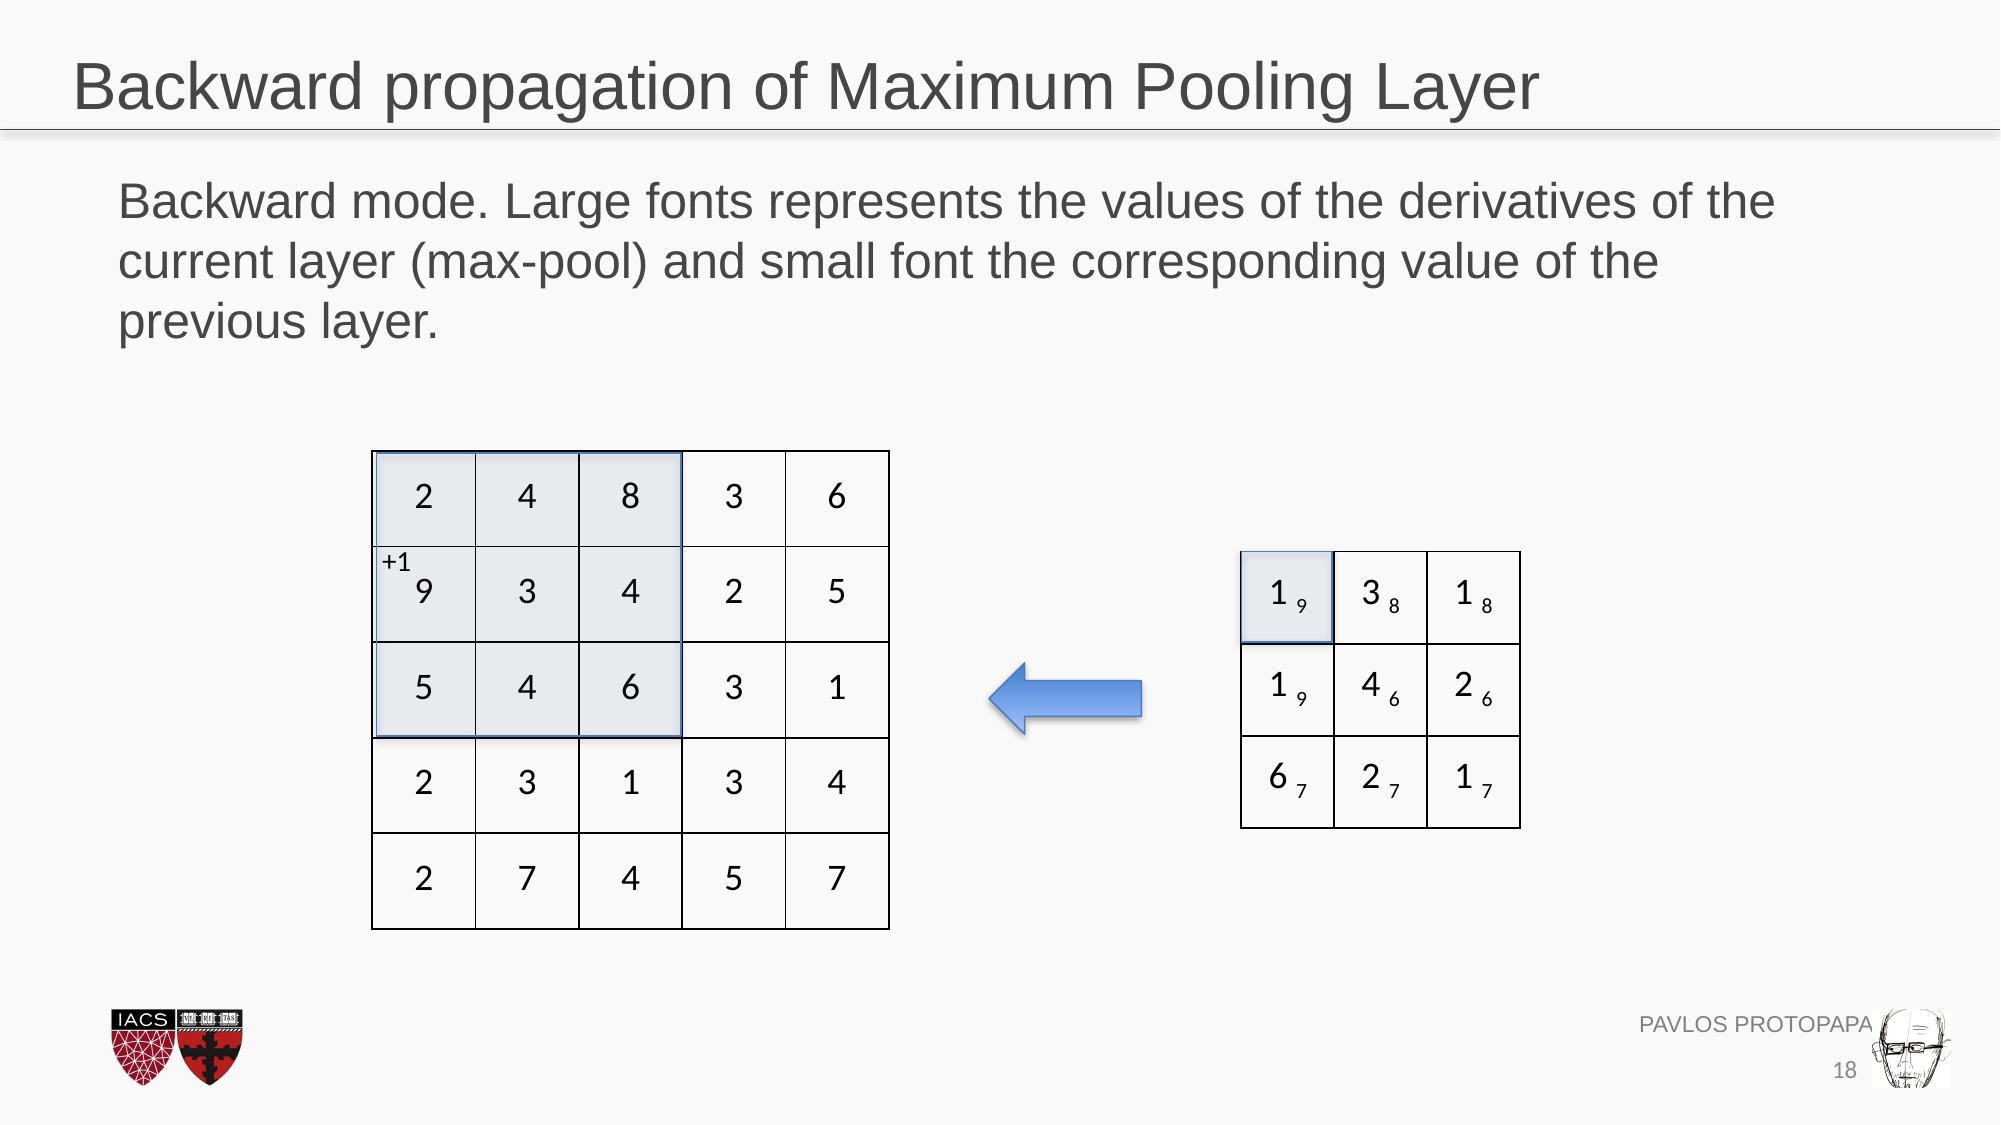

# Backward propagation of Maximum Pooling Layer
Backward mode. Large fonts represents the values of the derivatives of the current layer (max-pool) and small font the corresponding value of the previous layer.
| 2 | 4 | 8 | 3 | 6 |
| --- | --- | --- | --- | --- |
| 9 | 3 | 4 | 2 | 5 |
| 5 | 4 | 6 | 3 | 1 |
| 2 | 3 | 1 | 3 | 4 |
| 2 | 7 | 4 | 5 | 7 |

+1
| 1 9 | 3 8 | 1 8 |
| --- | --- | --- |
| 1 9 | 4 6 | 2 6 |
| 6 7 | 2 7 | 1 7 |

18